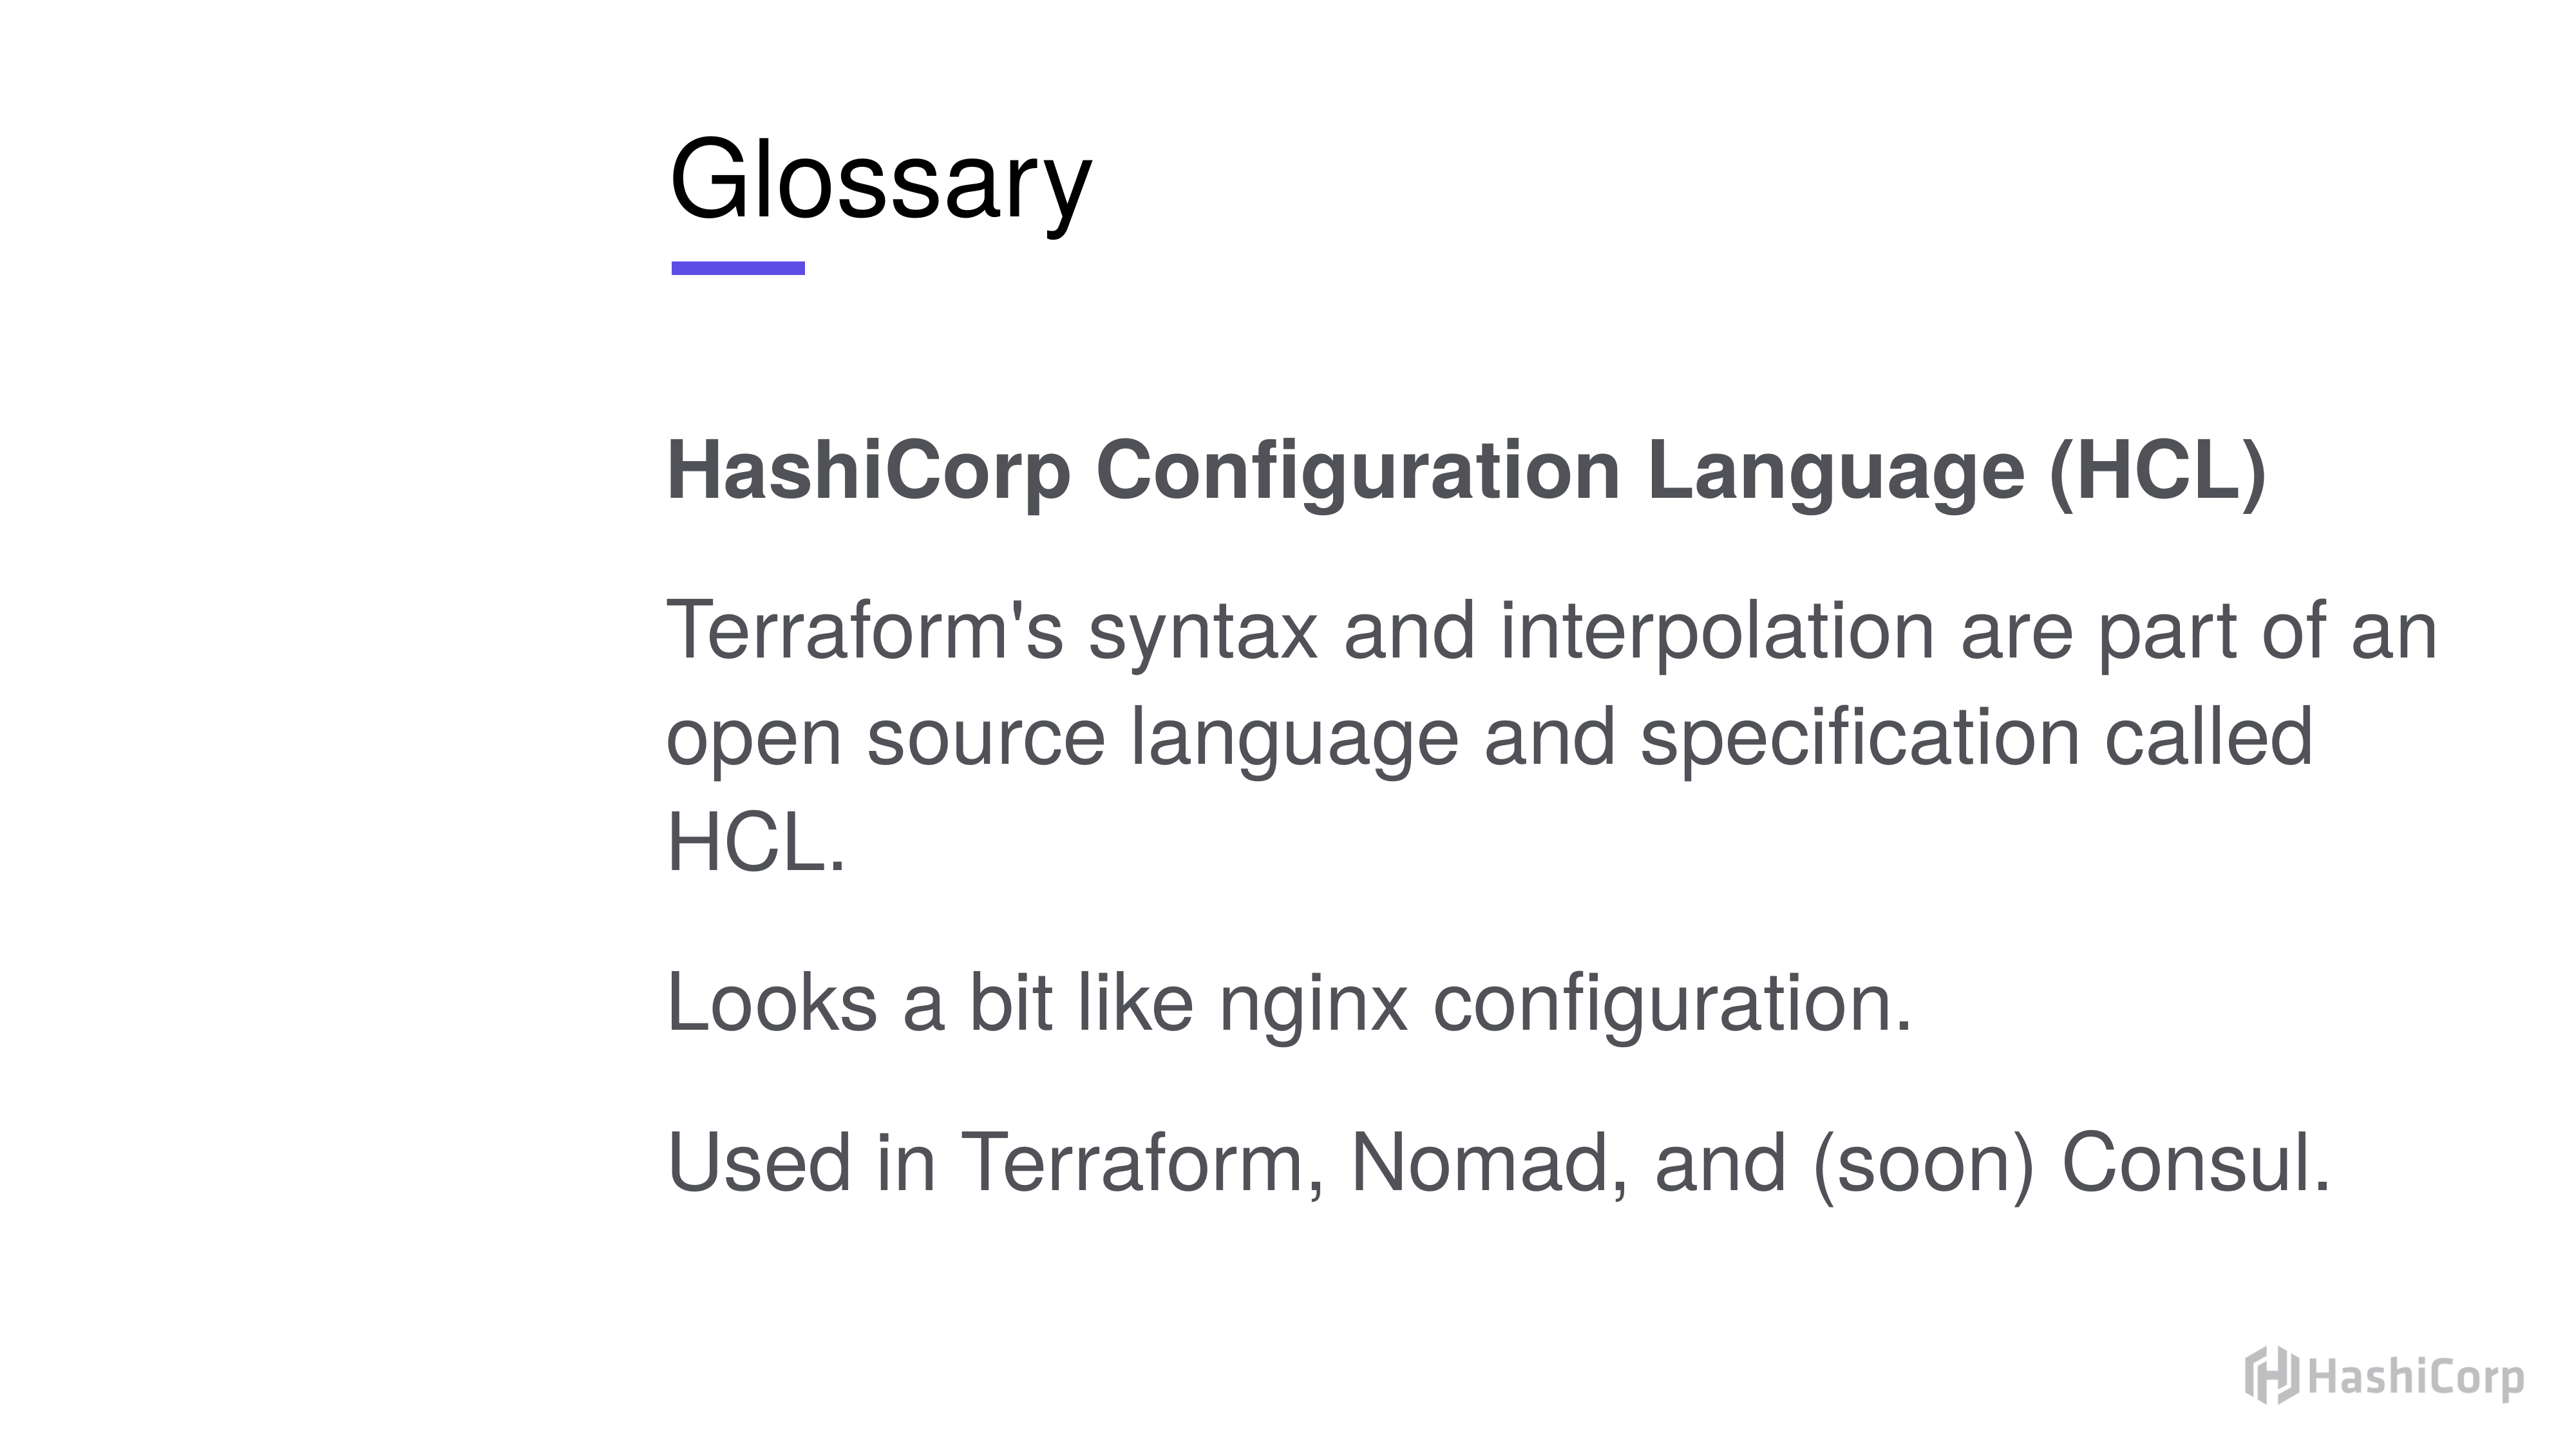

# Glossary
HashiCorp Configuration Language (HCL)
Terraform's syntax and interpolation are part of an open source language and specification called HCL.
Looks a bit like nginx configuration.
Used in Terraform, Nomad, and (soon) Consul.
356